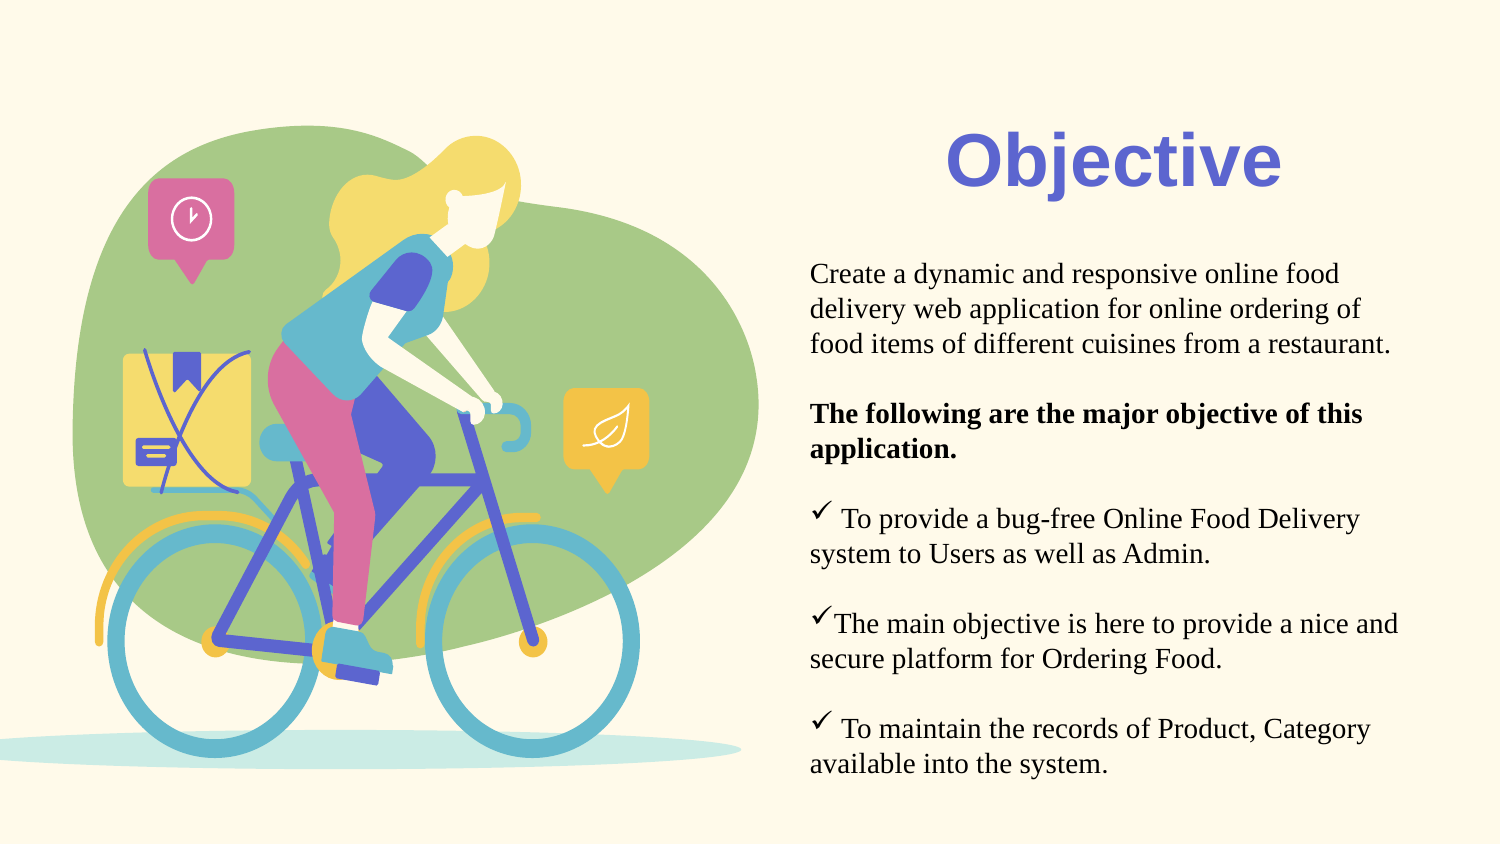

# Objective

Create a dynamic and responsive online food delivery web application for online ordering of food items of different cuisines from a restaurant.

The following are the major objective of this application.

 To provide a bug-free Online Food Delivery system to Users as well as Admin.

The main objective is here to provide a nice and secure platform for Ordering Food.

 To maintain the records of Product, Category available into the system.